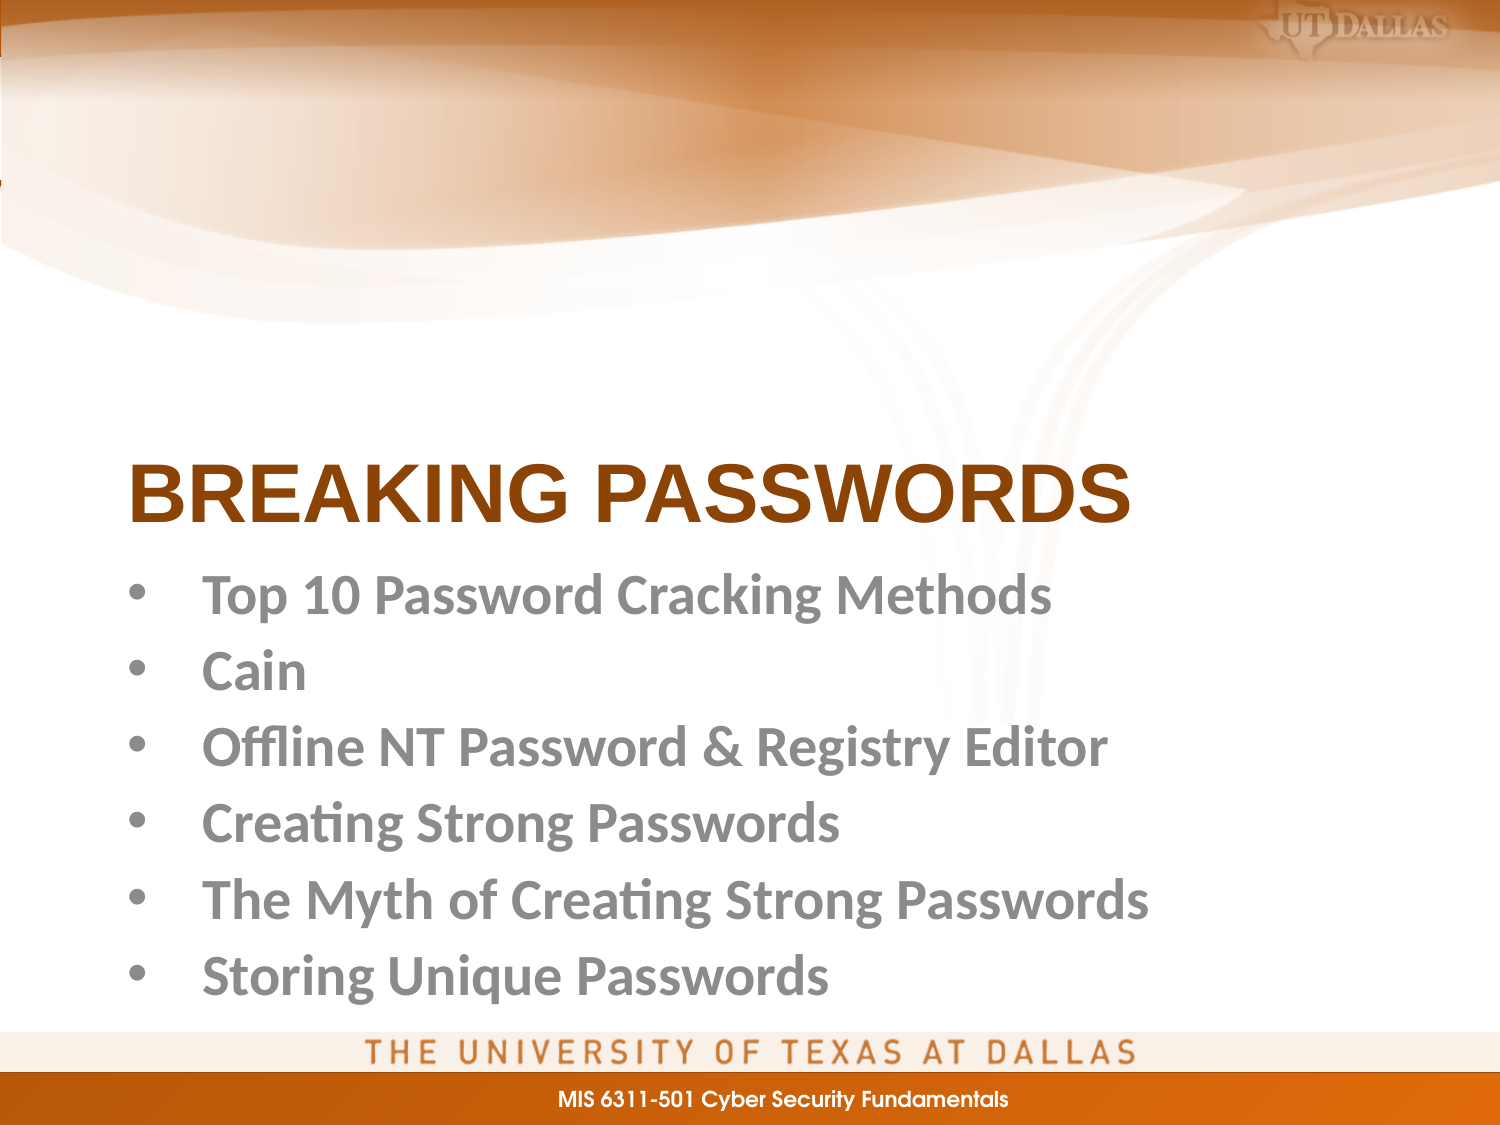

# Breaking Passwords
Top 10 Password Cracking Methods
Cain
Offline NT Password & Registry Editor
Creating Strong Passwords
The Myth of Creating Strong Passwords
Storing Unique Passwords